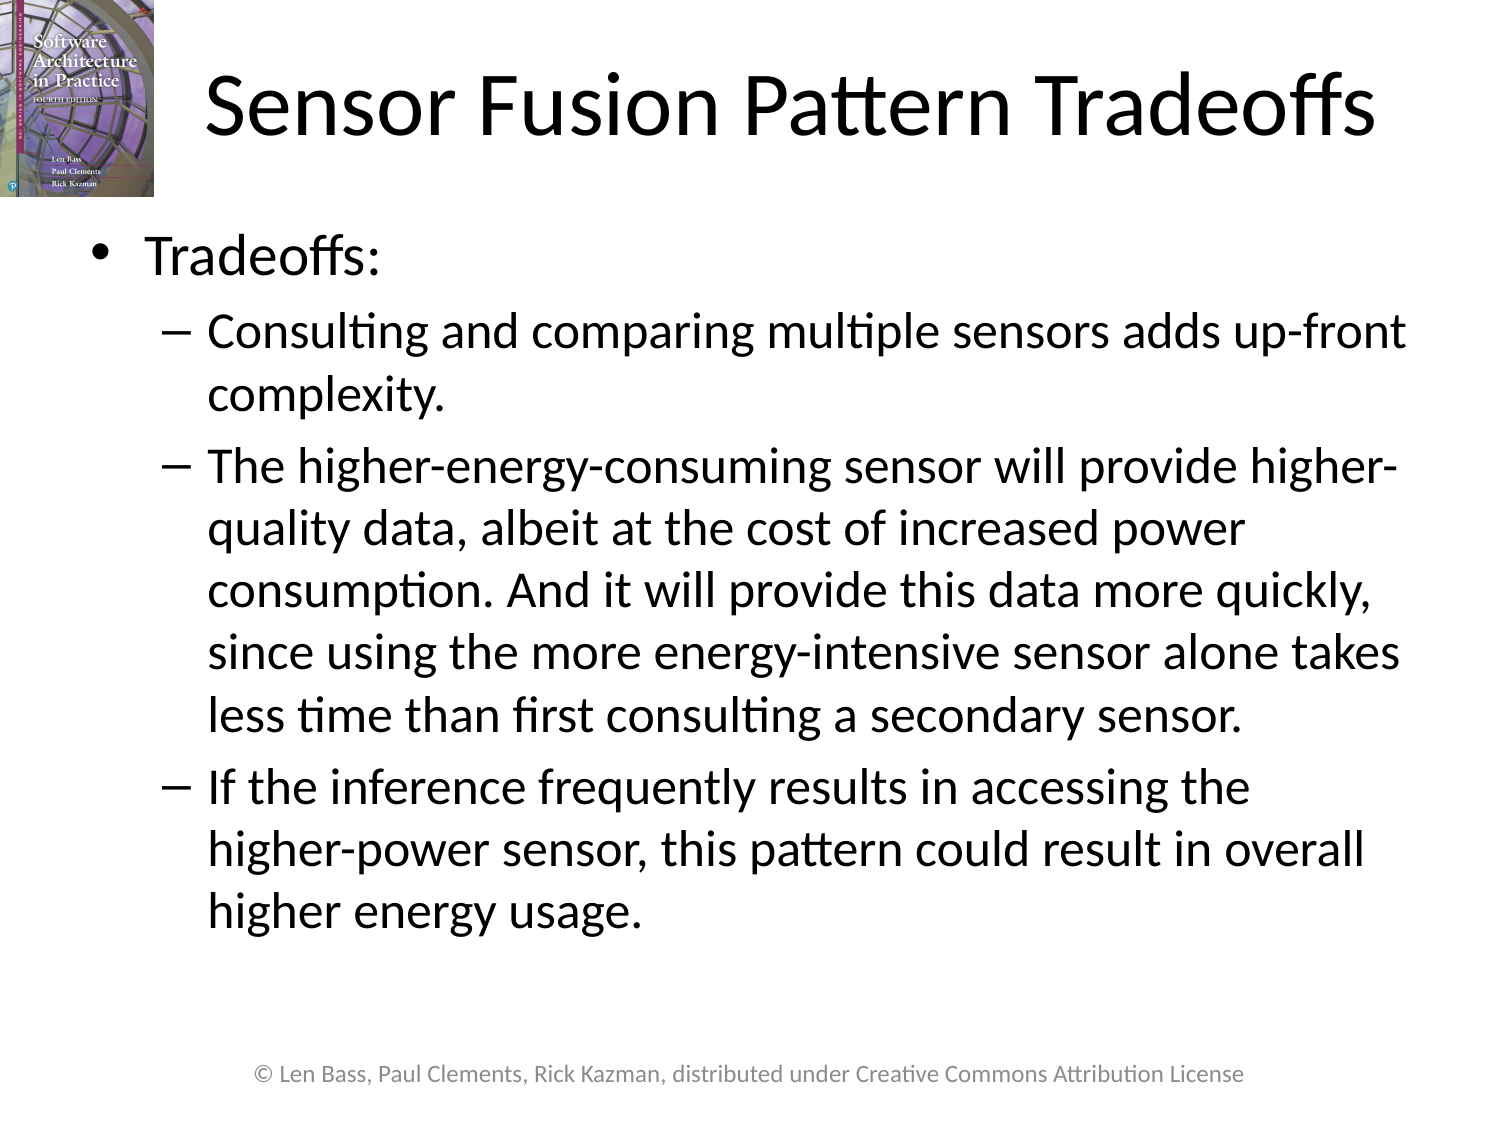

# Sensor Fusion Pattern Tradeoffs
Tradeoffs:
Consulting and comparing multiple sensors adds up-front complexity.
The higher-energy-consuming sensor will provide higher-quality data, albeit at the cost of increased power consumption. And it will provide this data more quickly, since using the more energy-intensive sensor alone takes less time than first consulting a secondary sensor.
If the inference frequently results in accessing the higher-power sensor, this pattern could result in overall higher energy usage.

© Len Bass, Paul Clements, Rick Kazman, distributed under Creative Commons Attribution License